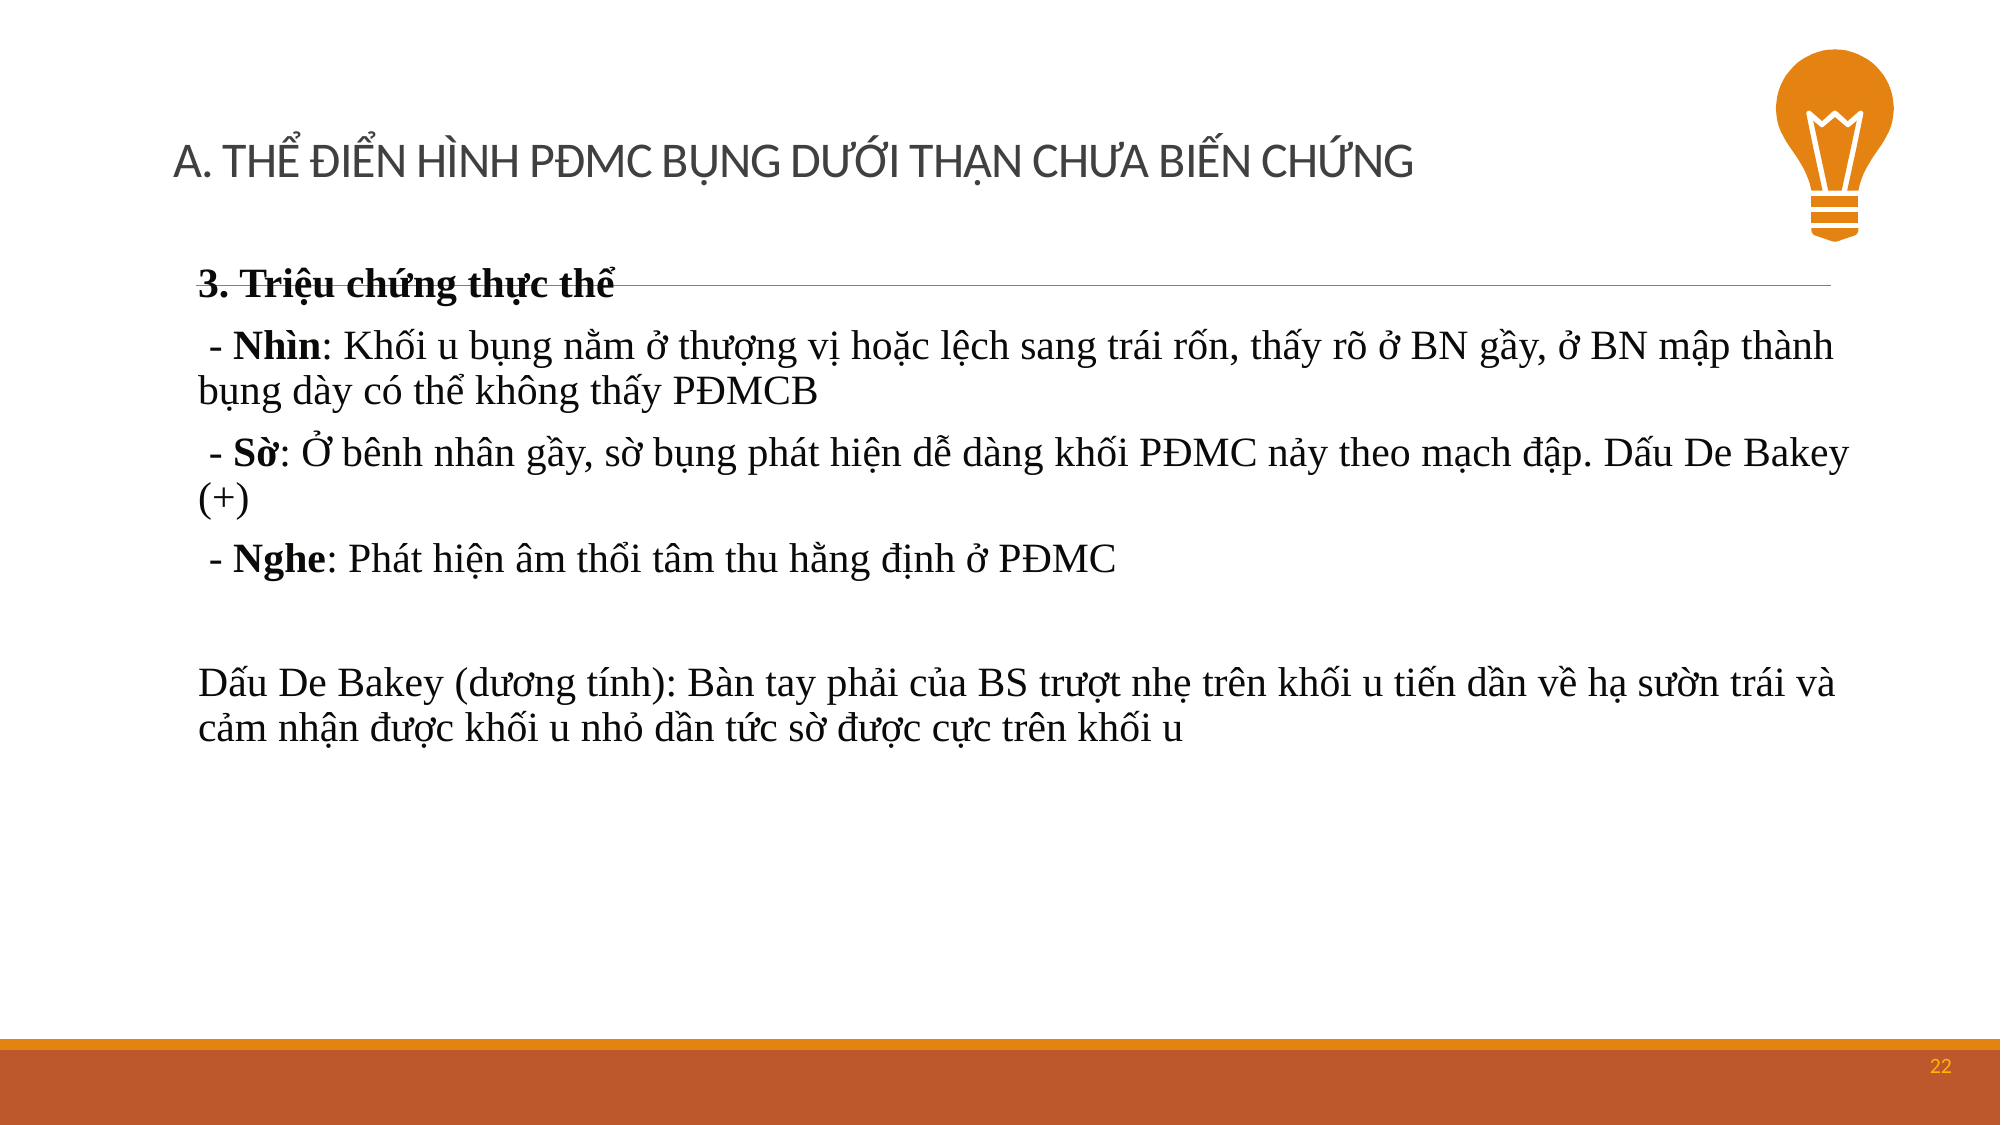

# A. THỂ ĐIỂN HÌNH PĐMC BỤNG DƯỚI THẬN CHƯA BIẾN CHỨNG
3. Triệu chứng thực thể
 - Nhìn: Khối u bụng nằm ở thượng vị hoặc lệch sang trái rốn, thấy rõ ở BN gầy, ở BN mập thành bụng dày có thể không thấy PĐMCB
 - Sờ: Ở bênh nhân gầy, sờ bụng phát hiện dễ dàng khối PĐMC nảy theo mạch đập. Dấu De Bakey (+)
 - Nghe: Phát hiện âm thổi tâm thu hằng định ở PĐMC

Dấu De Bakey (dương tính): Bàn tay phải của BS trượt nhẹ trên khối u tiến dần về hạ sườn trái và cảm nhận được khối u nhỏ dần tức sờ được cực trên khối u

22